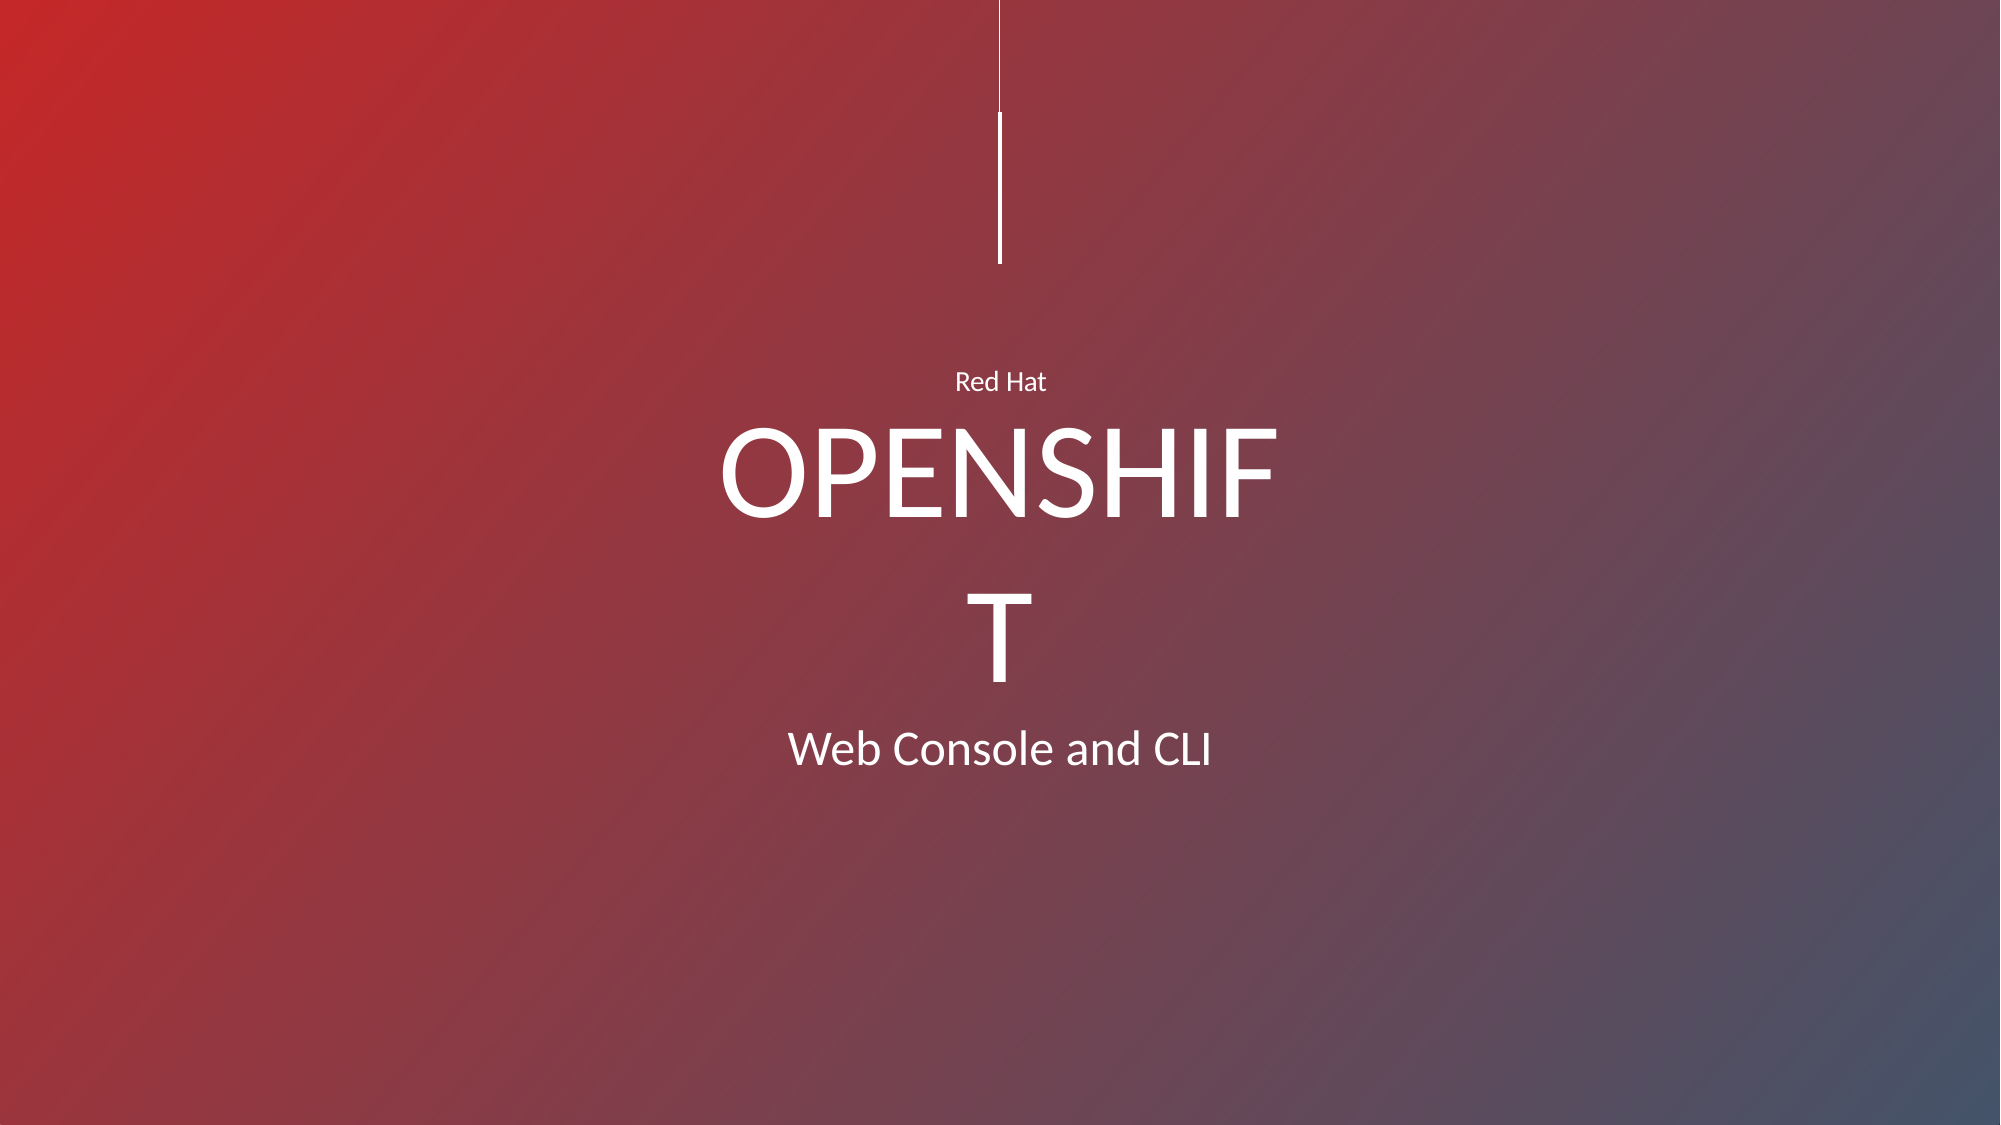

Red Hat
# OPENSHIFT
Web Console and CLI